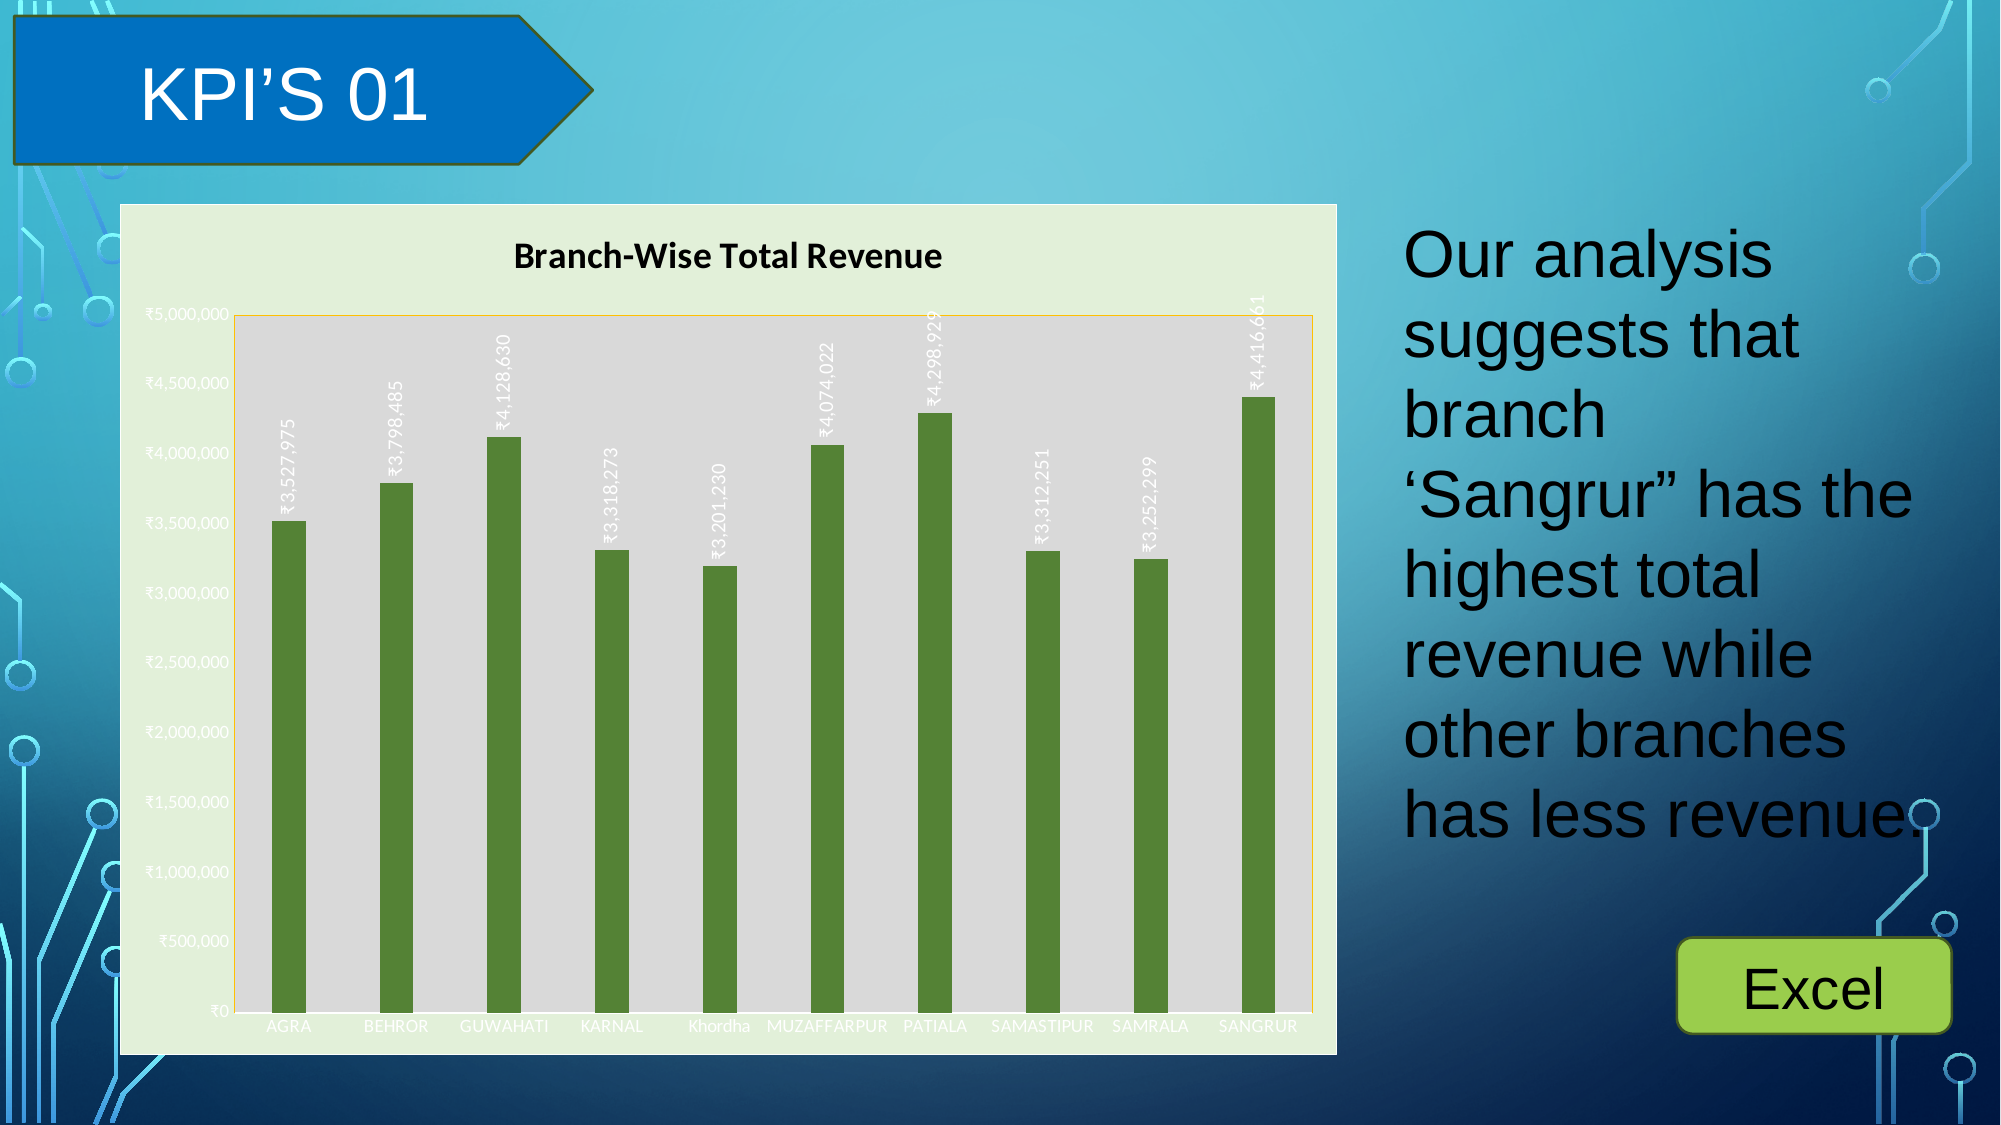

KPI’S 01

### Chart: Branch-Wise Total Revenue

| Category | Total |
|---|---|
| AGRA | 3527974.789999998 |
| BEHROR | 3798485.1399999973 |
| GUWAHATI | 4128629.9299999992 |
| KARNAL | 3318272.5400000066 |
| Khordha | 3201229.689999999 |
| MUZAFFARPUR | 4074021.520000006 |
| PATIALA | 4298928.820000004 |
| SAMASTIPUR | 3312251.2500000023 |
| SAMRALA | 3252298.6600000015 |
| SANGRUR | 4416660.85 |
Our analysis suggests that branch
‘Sangrur” has the highest total revenue while other branches has less revenue.
Excel